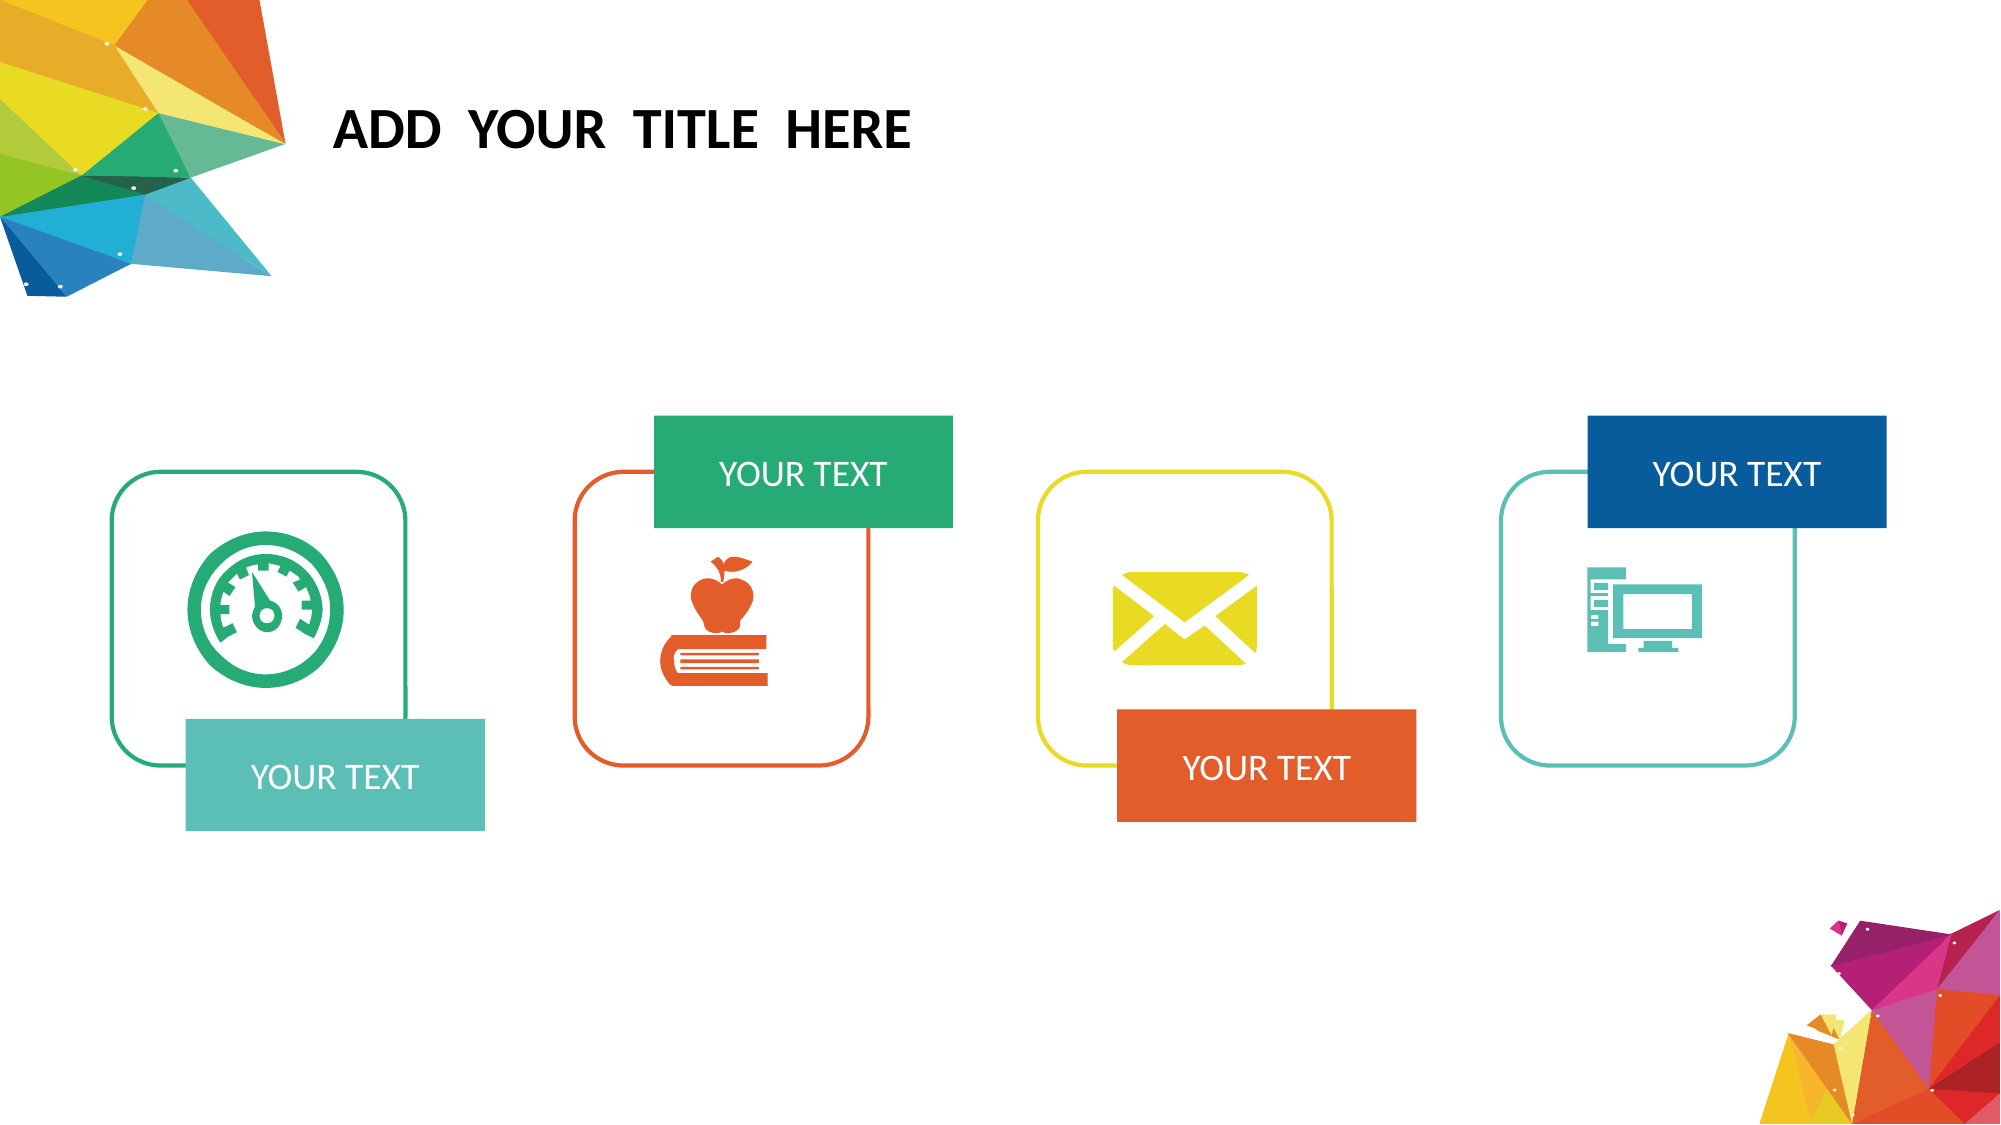

ADD  YOUR  TITLE  HERE
YOUR TEXT
YOUR TEXT

YOUR TEXT
YOUR TEXT